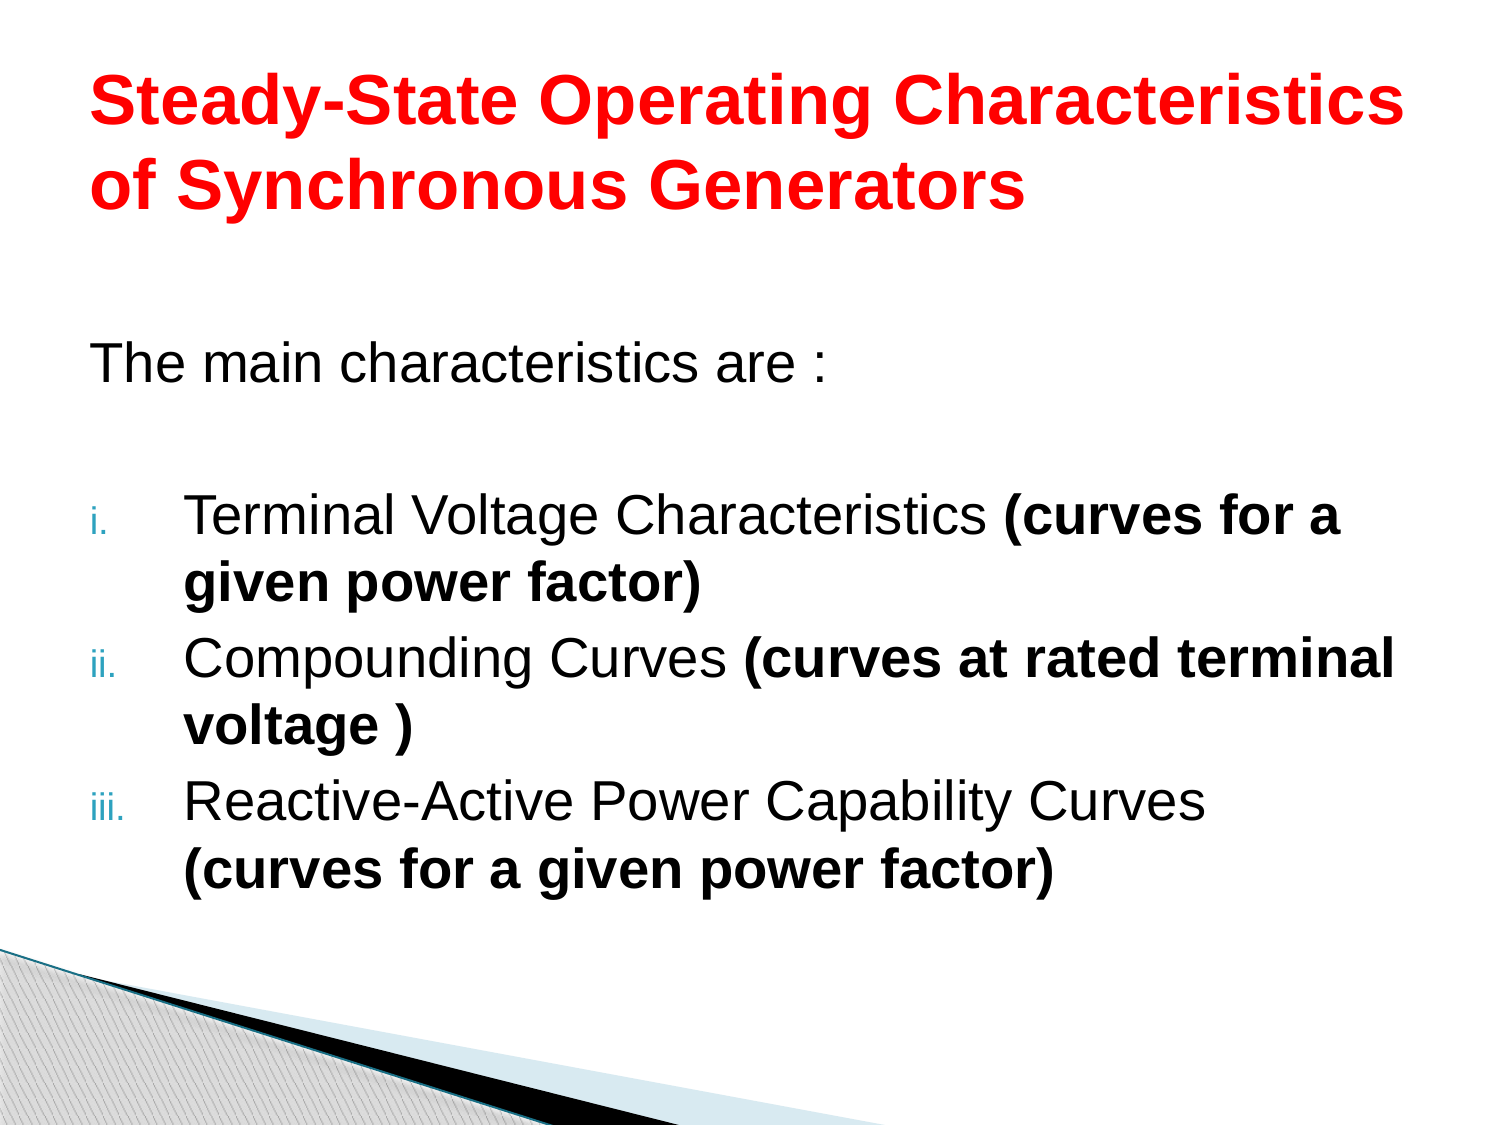

# Steady-State Operating Characteristics of Synchronous Generators

The main characteristics are :

Terminal Voltage Characteristics (curves for a given power factor)
Compounding Curves (curves at rated terminal voltage )
Reactive-Active Power Capability Curves (curves for a given power factor)